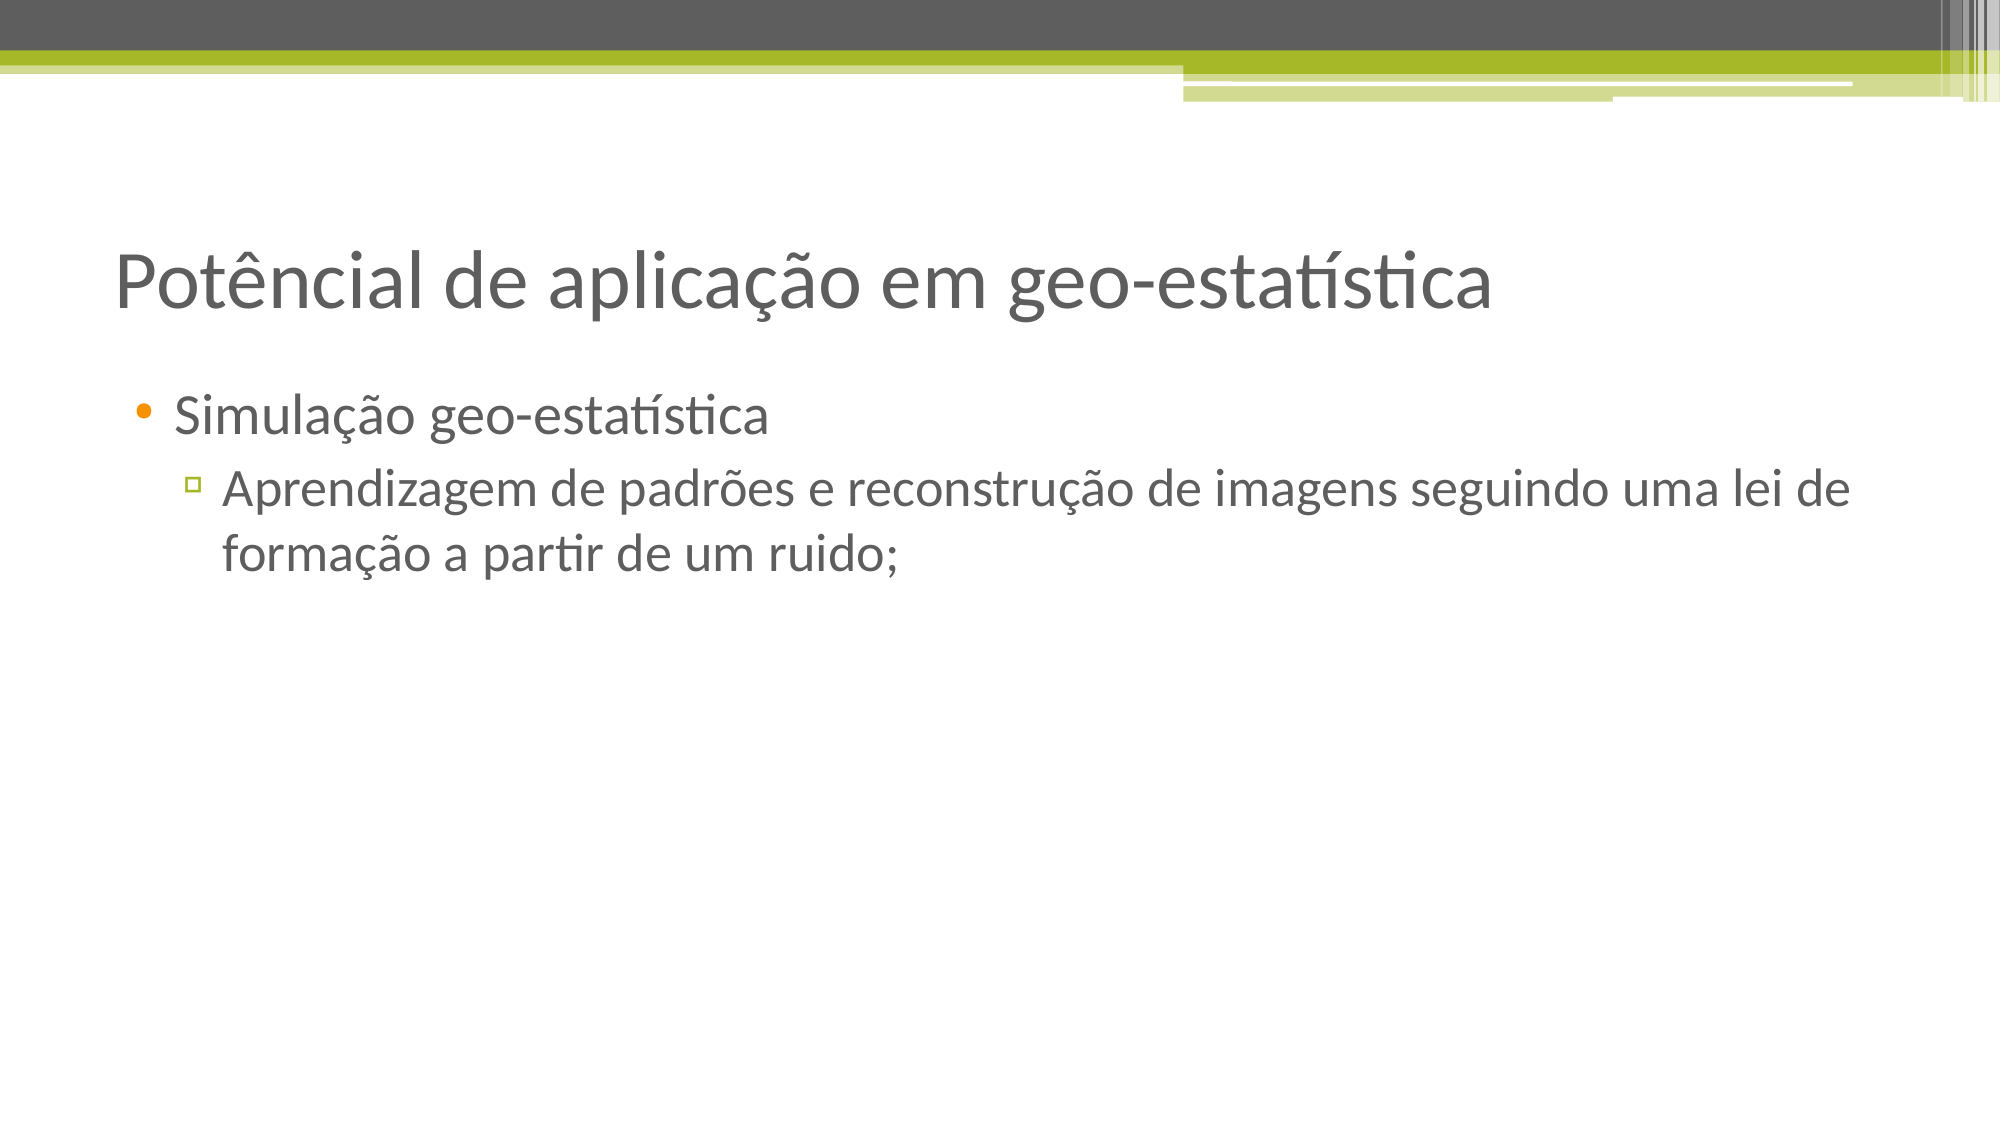

# Potêncial de aplicação em geo-estatística
Simulação geo-estatística
Aprendizagem de padrões e reconstrução de imagens seguindo uma lei de formação a partir de um ruido;